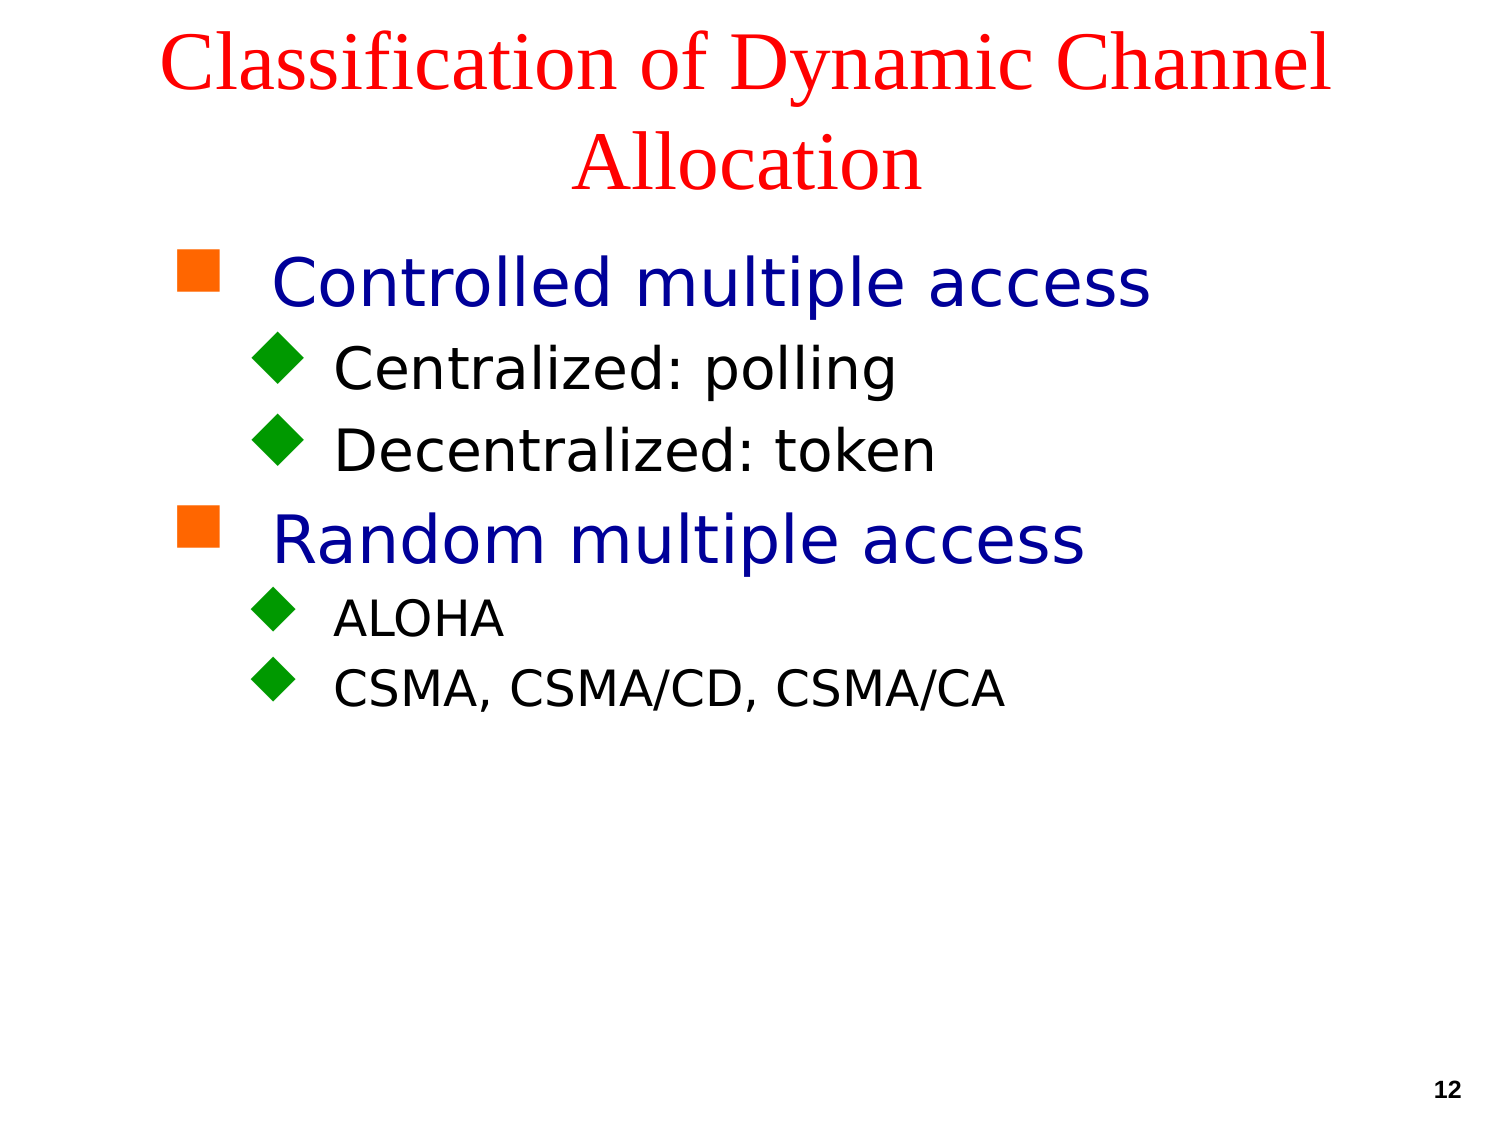

# Classification of Dynamic Channel Allocation
Controlled multiple access
Centralized: polling
Decentralized: token
Random multiple access
ALOHA
CSMA, CSMA/CD, CSMA/CA